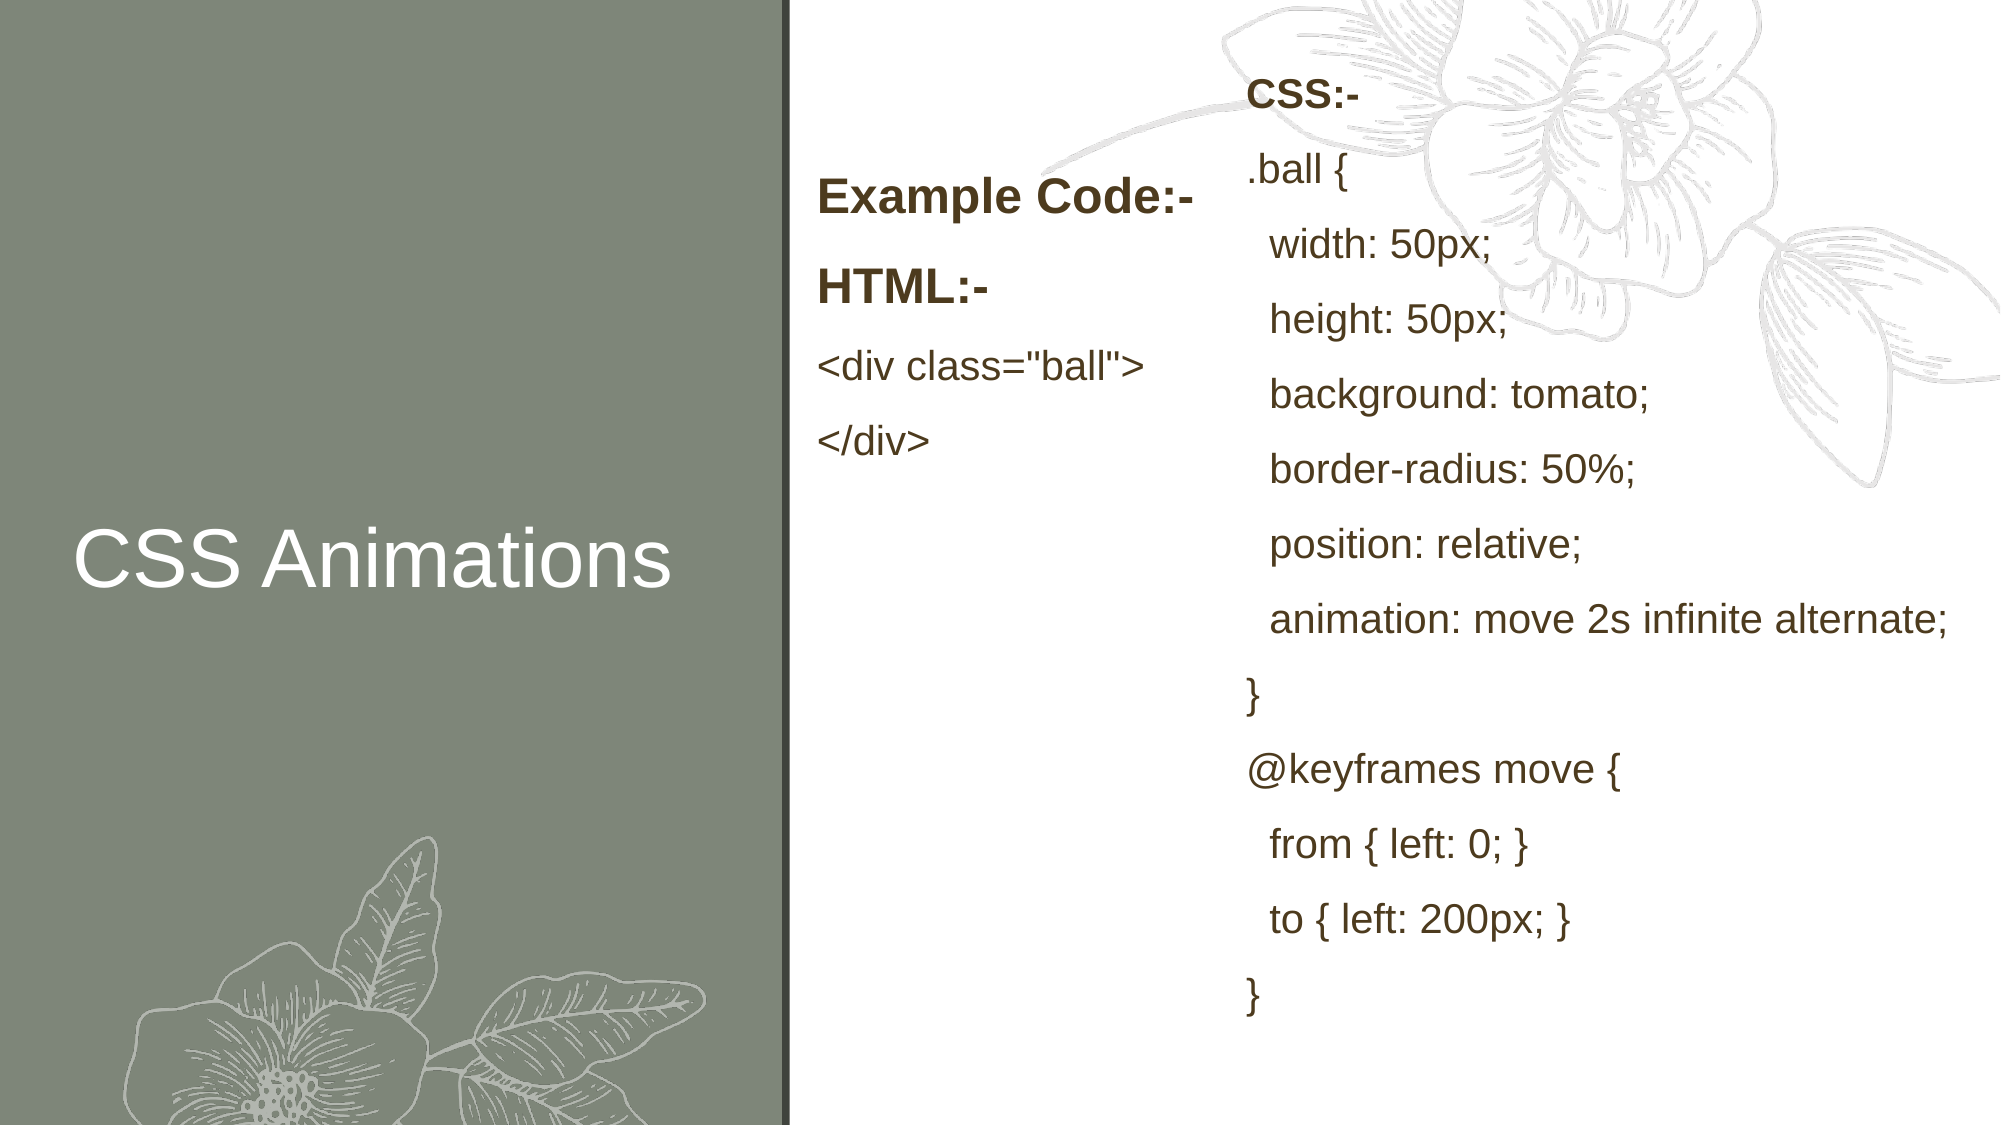

CSS:-
.ball {
  width: 50px;
  height: 50px;
  background: tomato;
  border-radius: 50%;
  position: relative;
  animation: move 2s infinite alternate;
}
@keyframes move {
  from { left: 0; }
  to { left: 200px; }
}
Example Code:-
HTML:-
<div class="ball">
</div>

# CSS Animations